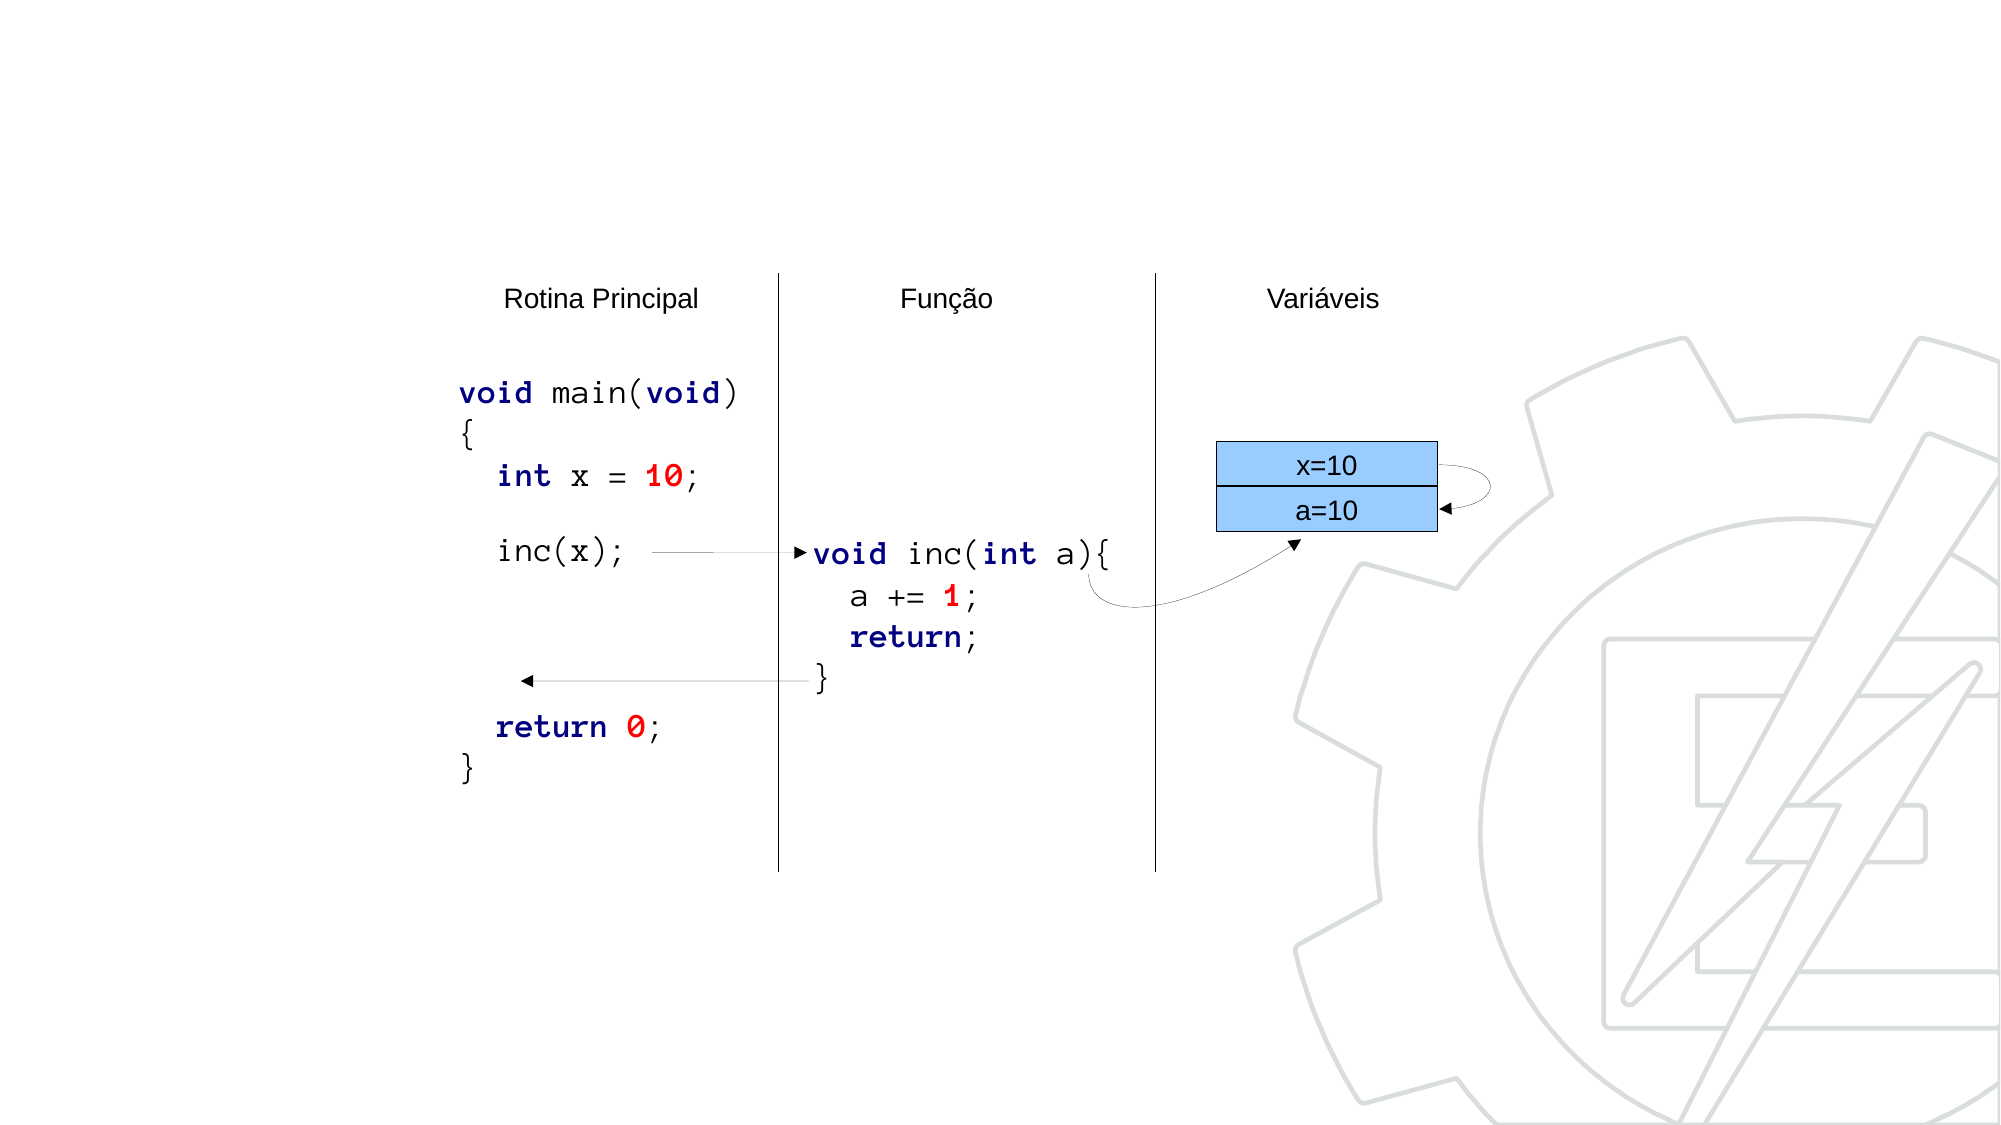

Rotina Principal
Função
Variáveis

void main(void)
{
  int x = 10;

  inc(x);

  return 0;
}

void inc(int a){
  a += 1;
  return;
}
x=10

a=10